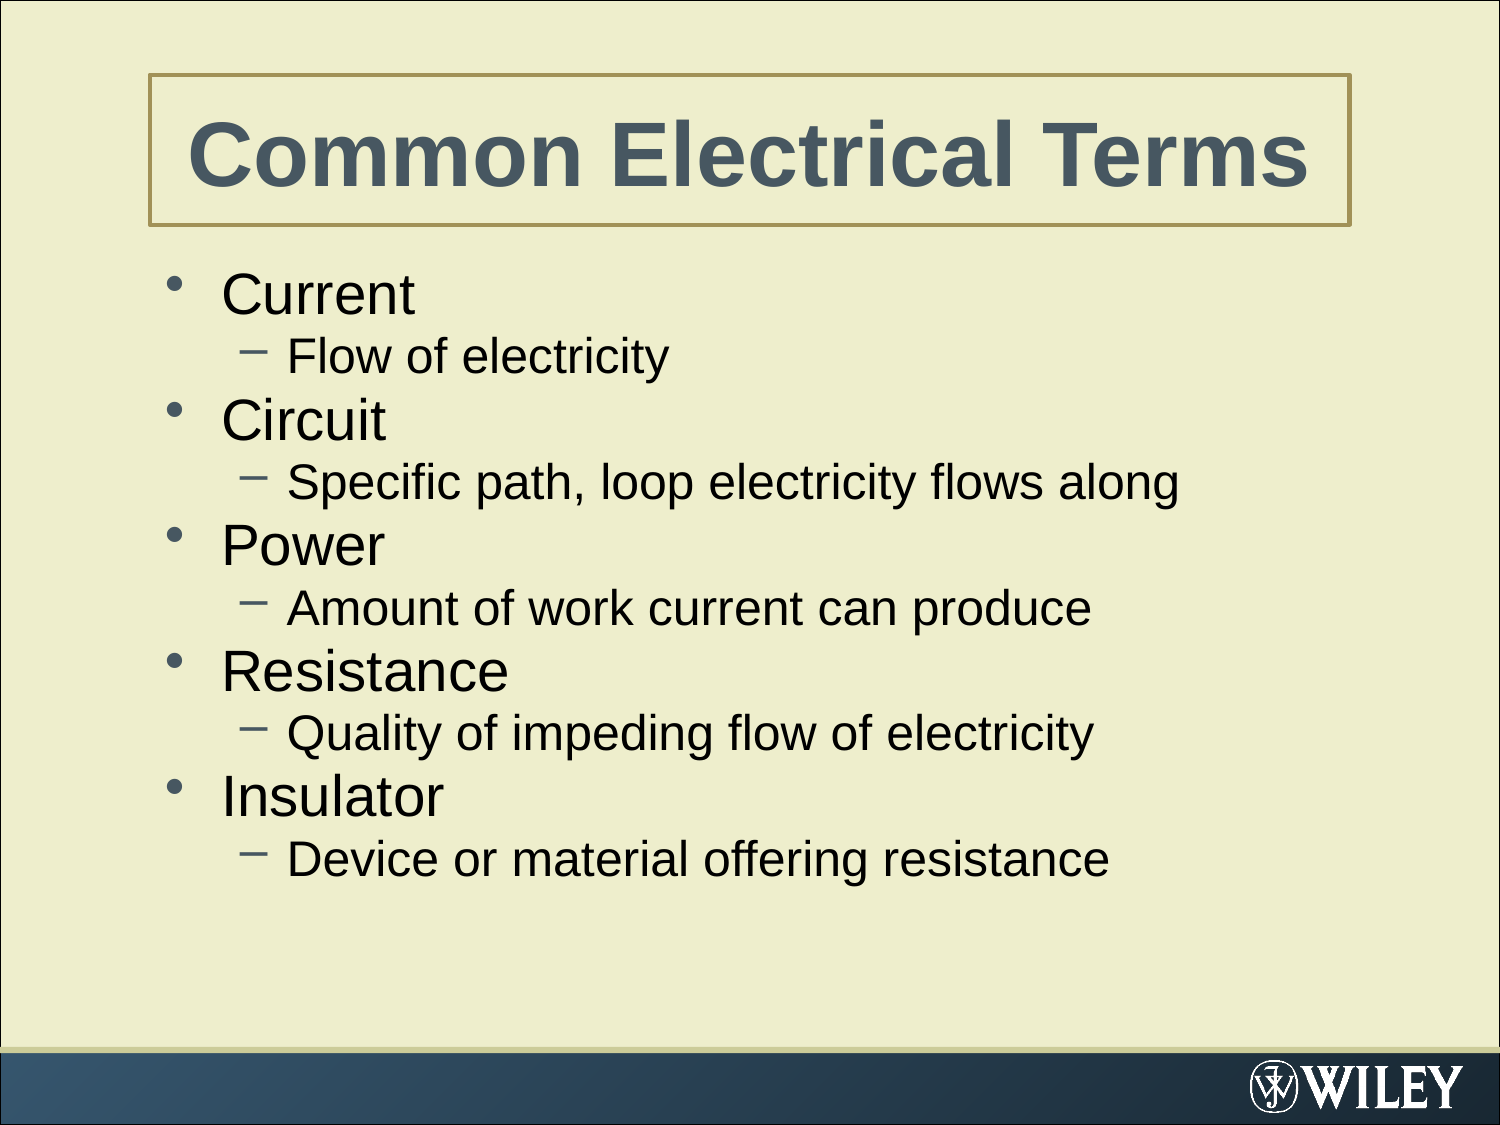

# Common Electrical Terms
Current
Flow of electricity
Circuit
Specific path, loop electricity flows along
Power
Amount of work current can produce
Resistance
Quality of impeding flow of electricity
Insulator
Device or material offering resistance